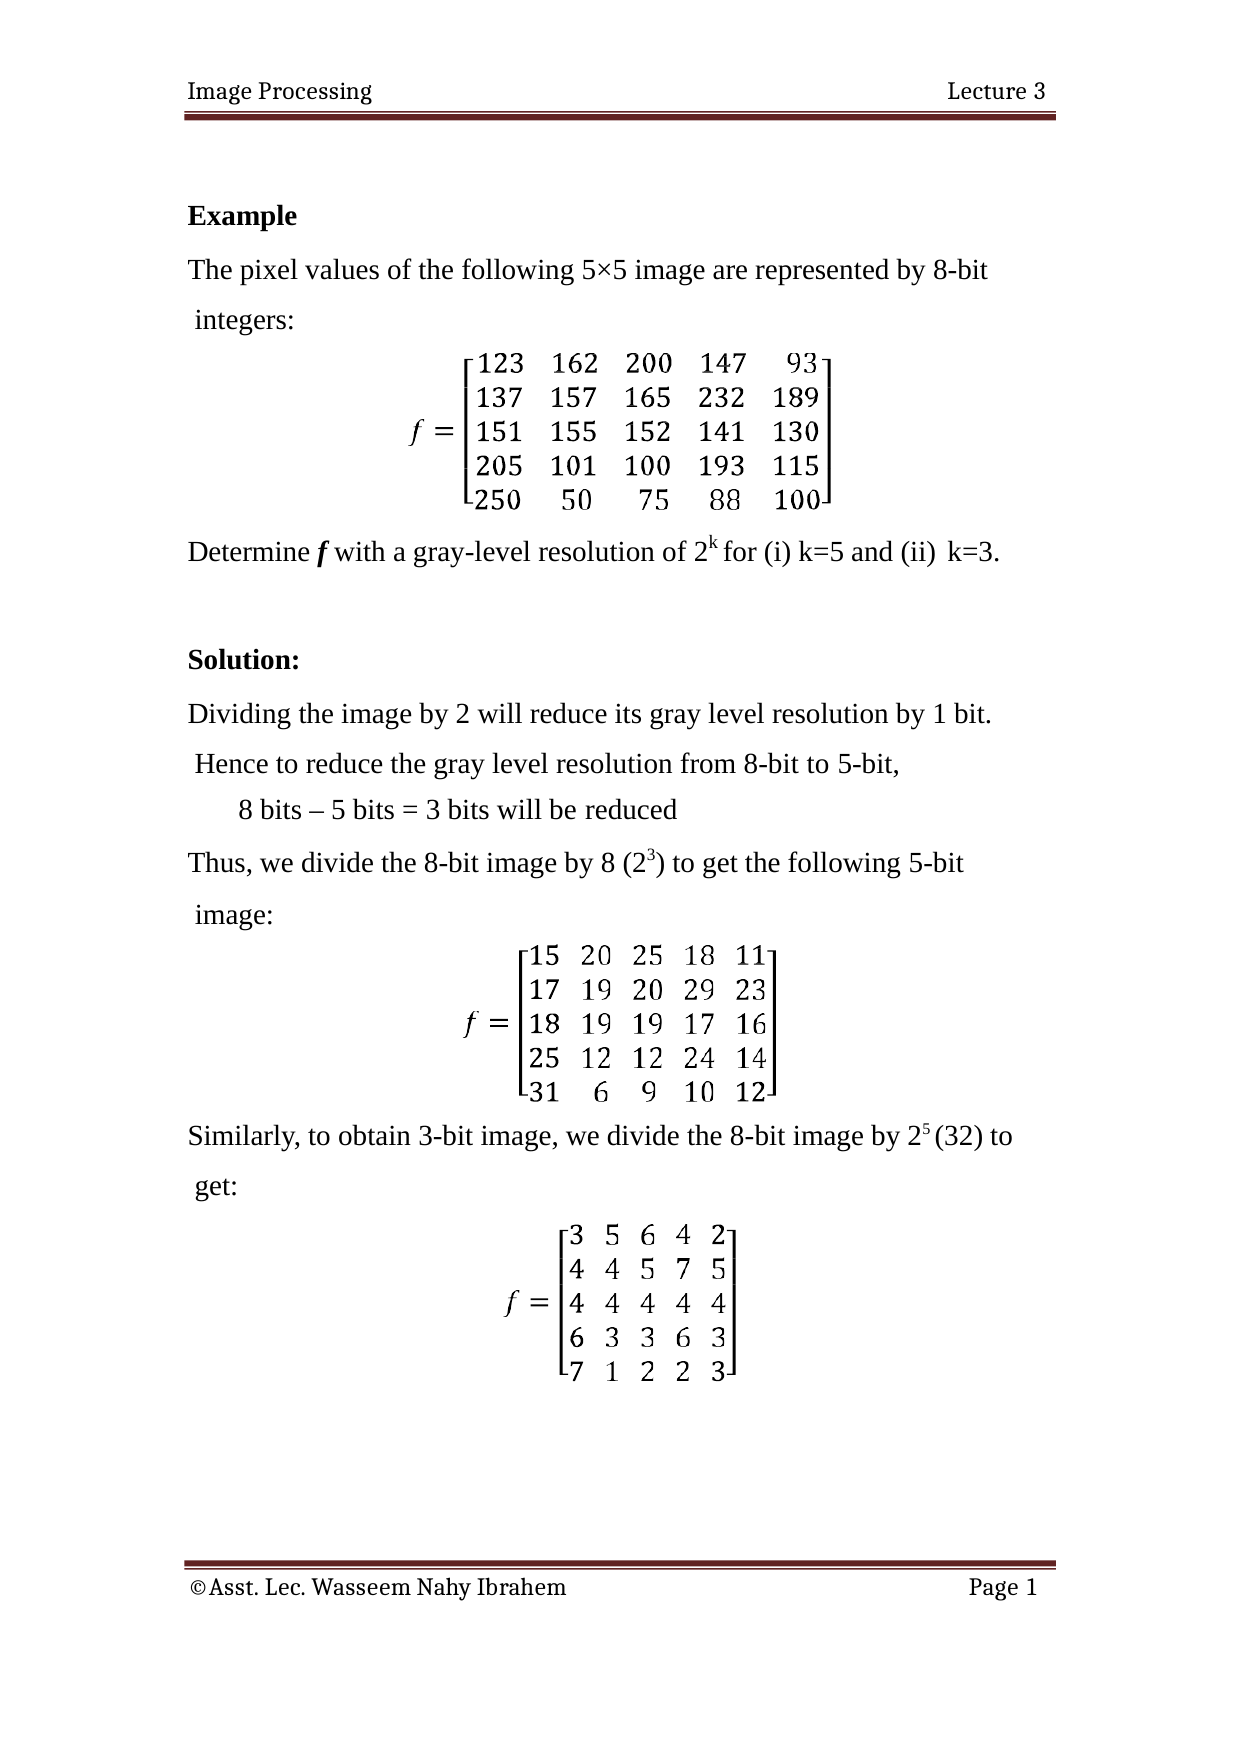

Image Processing
Lecture 3

Example
The pixel values of the following 5×5 image are represented by 8-bit  integers:

Determine f with a gray-level resolution of 2k for (i) k=5 and (ii) k=3.

Solution:
Dividing the image by 2 will reduce its gray level resolution by 1 bit.  Hence to reduce the gray level resolution from 8-bit to 5-bit,
8 bits – 5 bits = 3 bits will be reduced
Thus, we divide the 8-bit image by 8 (23) to get the following 5-bit  image:

Similarly, to obtain 3-bit image, we divide the 8-bit image by 25 (32) to  get:

©Asst. Lec. Wasseem Nahy Ibrahem
Page 1